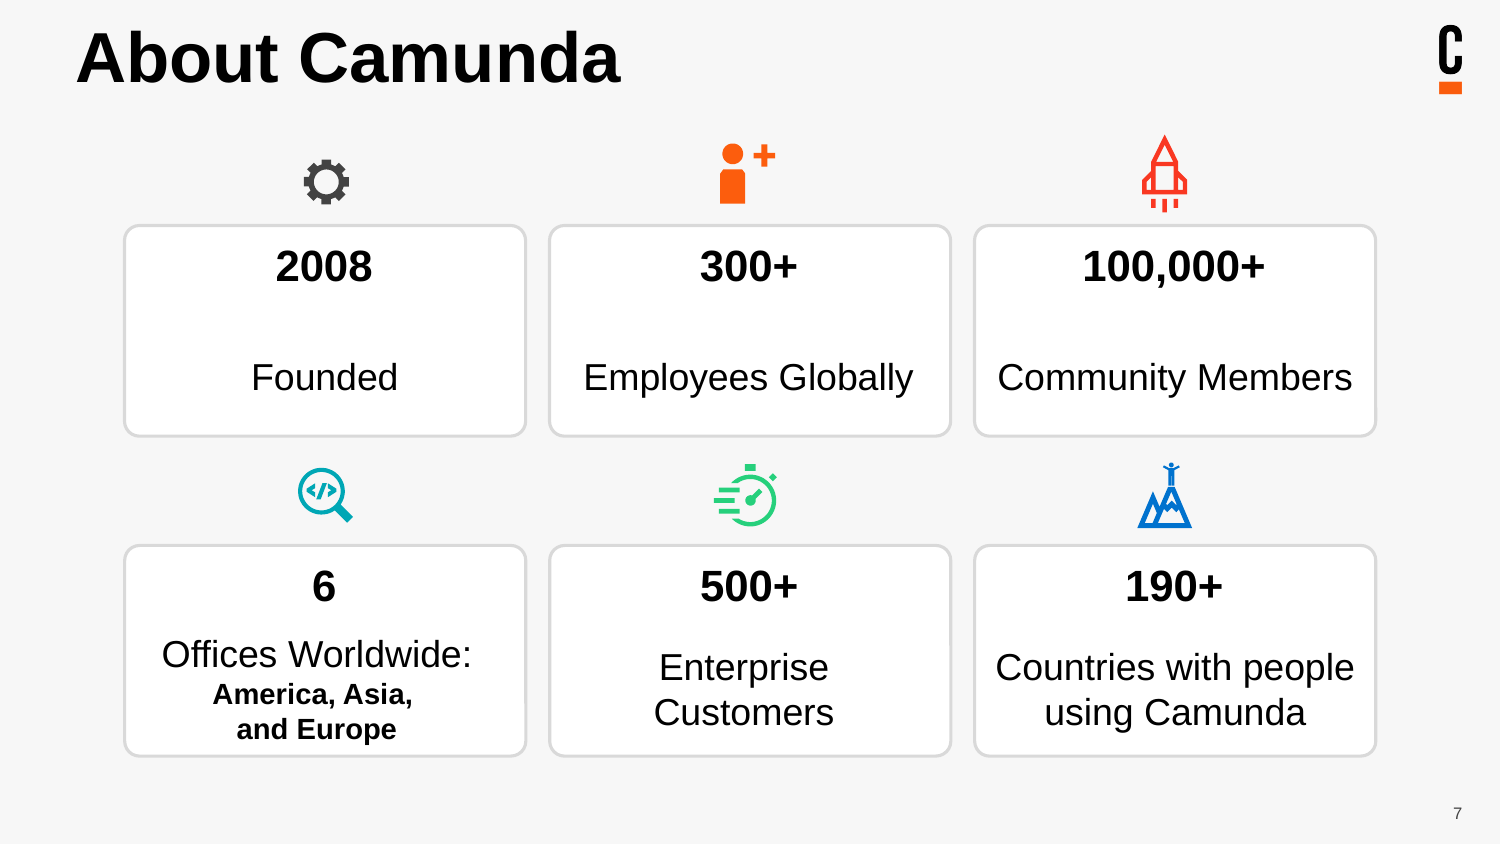

# About Camunda

2008
300+
100,000+
Founded
Employees Globally
Community Members

6
500+
190+
Offices Worldwide:
America, Asia,
and Europe
Enterprise Customers
Countries with people using Camunda
7